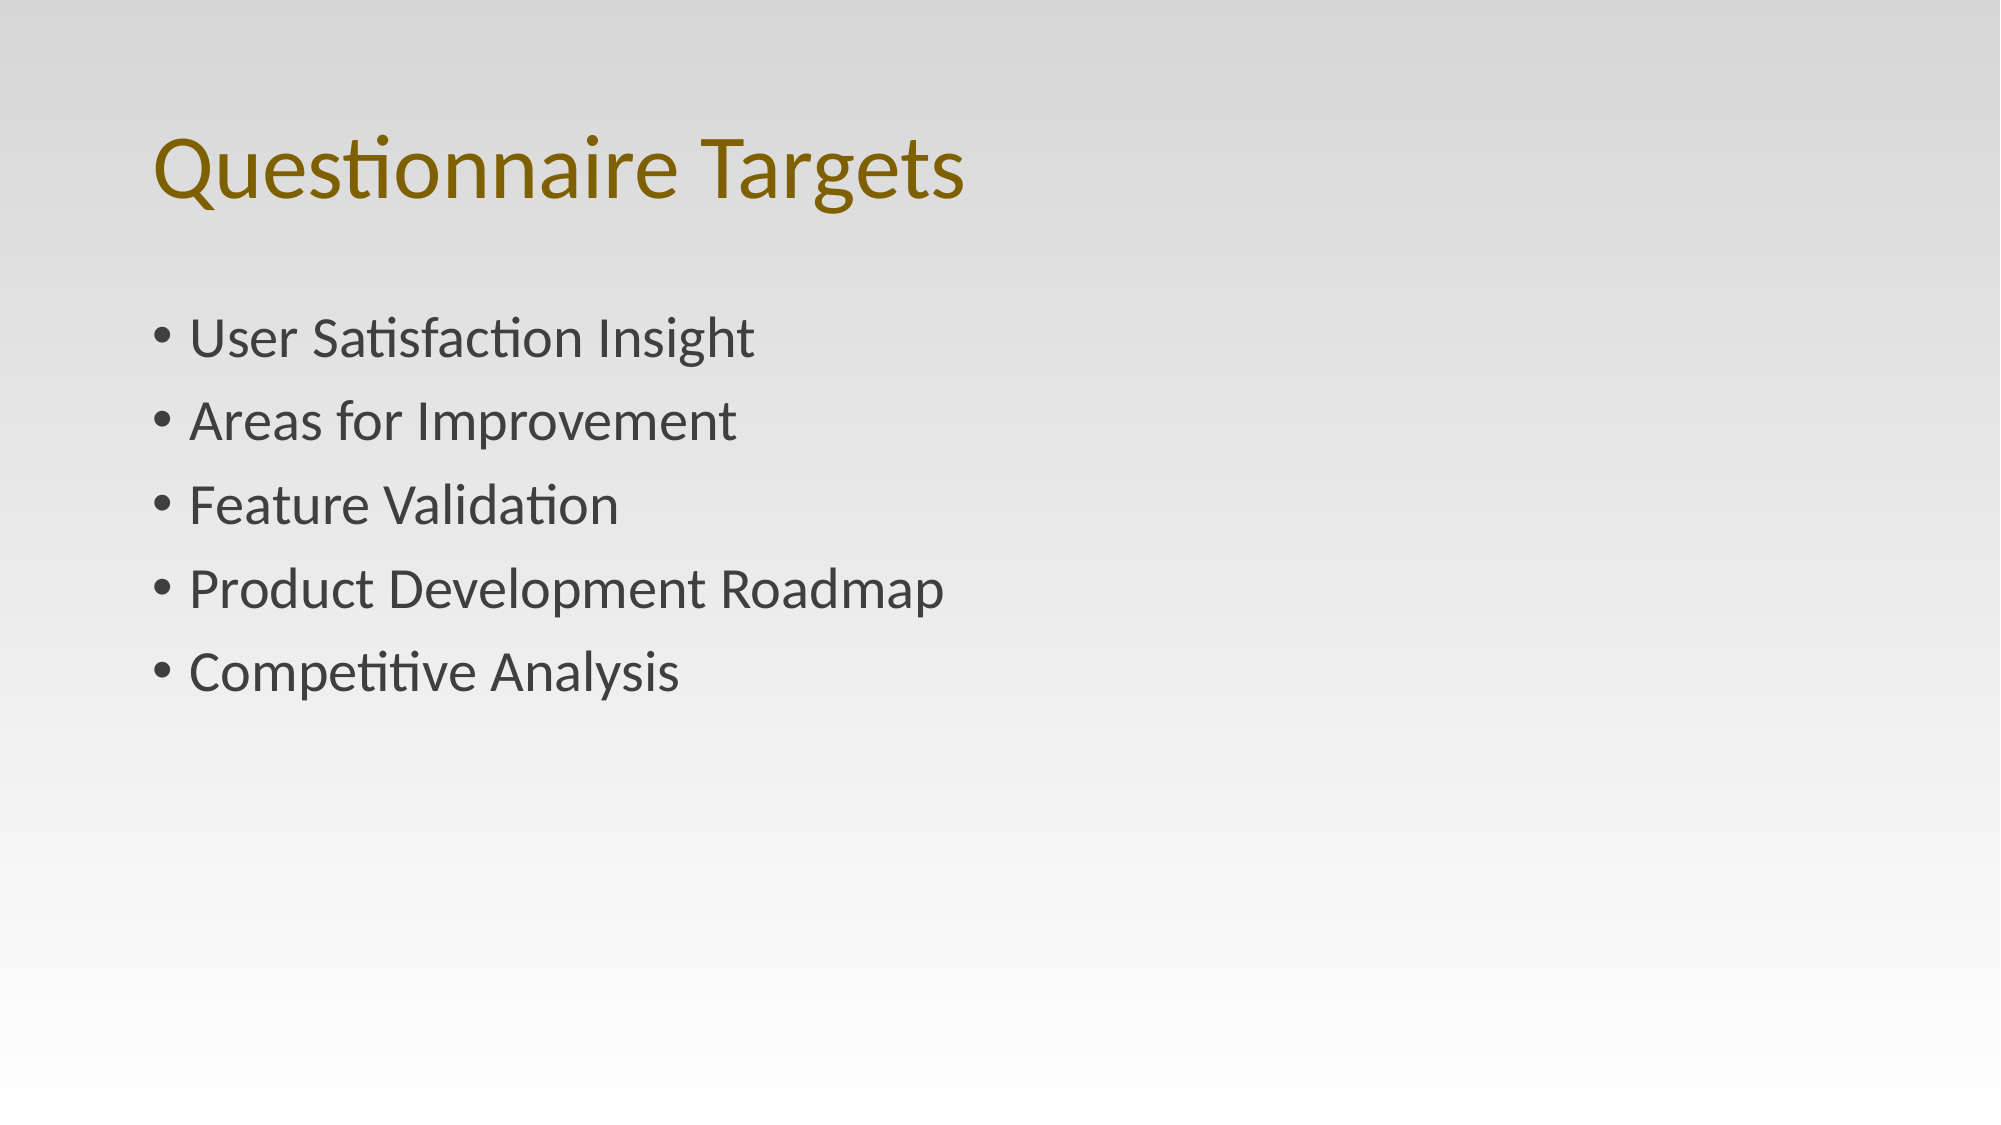

# Questionnaire Targets
User Satisfaction Insight
Areas for Improvement
Feature Validation
Product Development Roadmap
Competitive Analysis